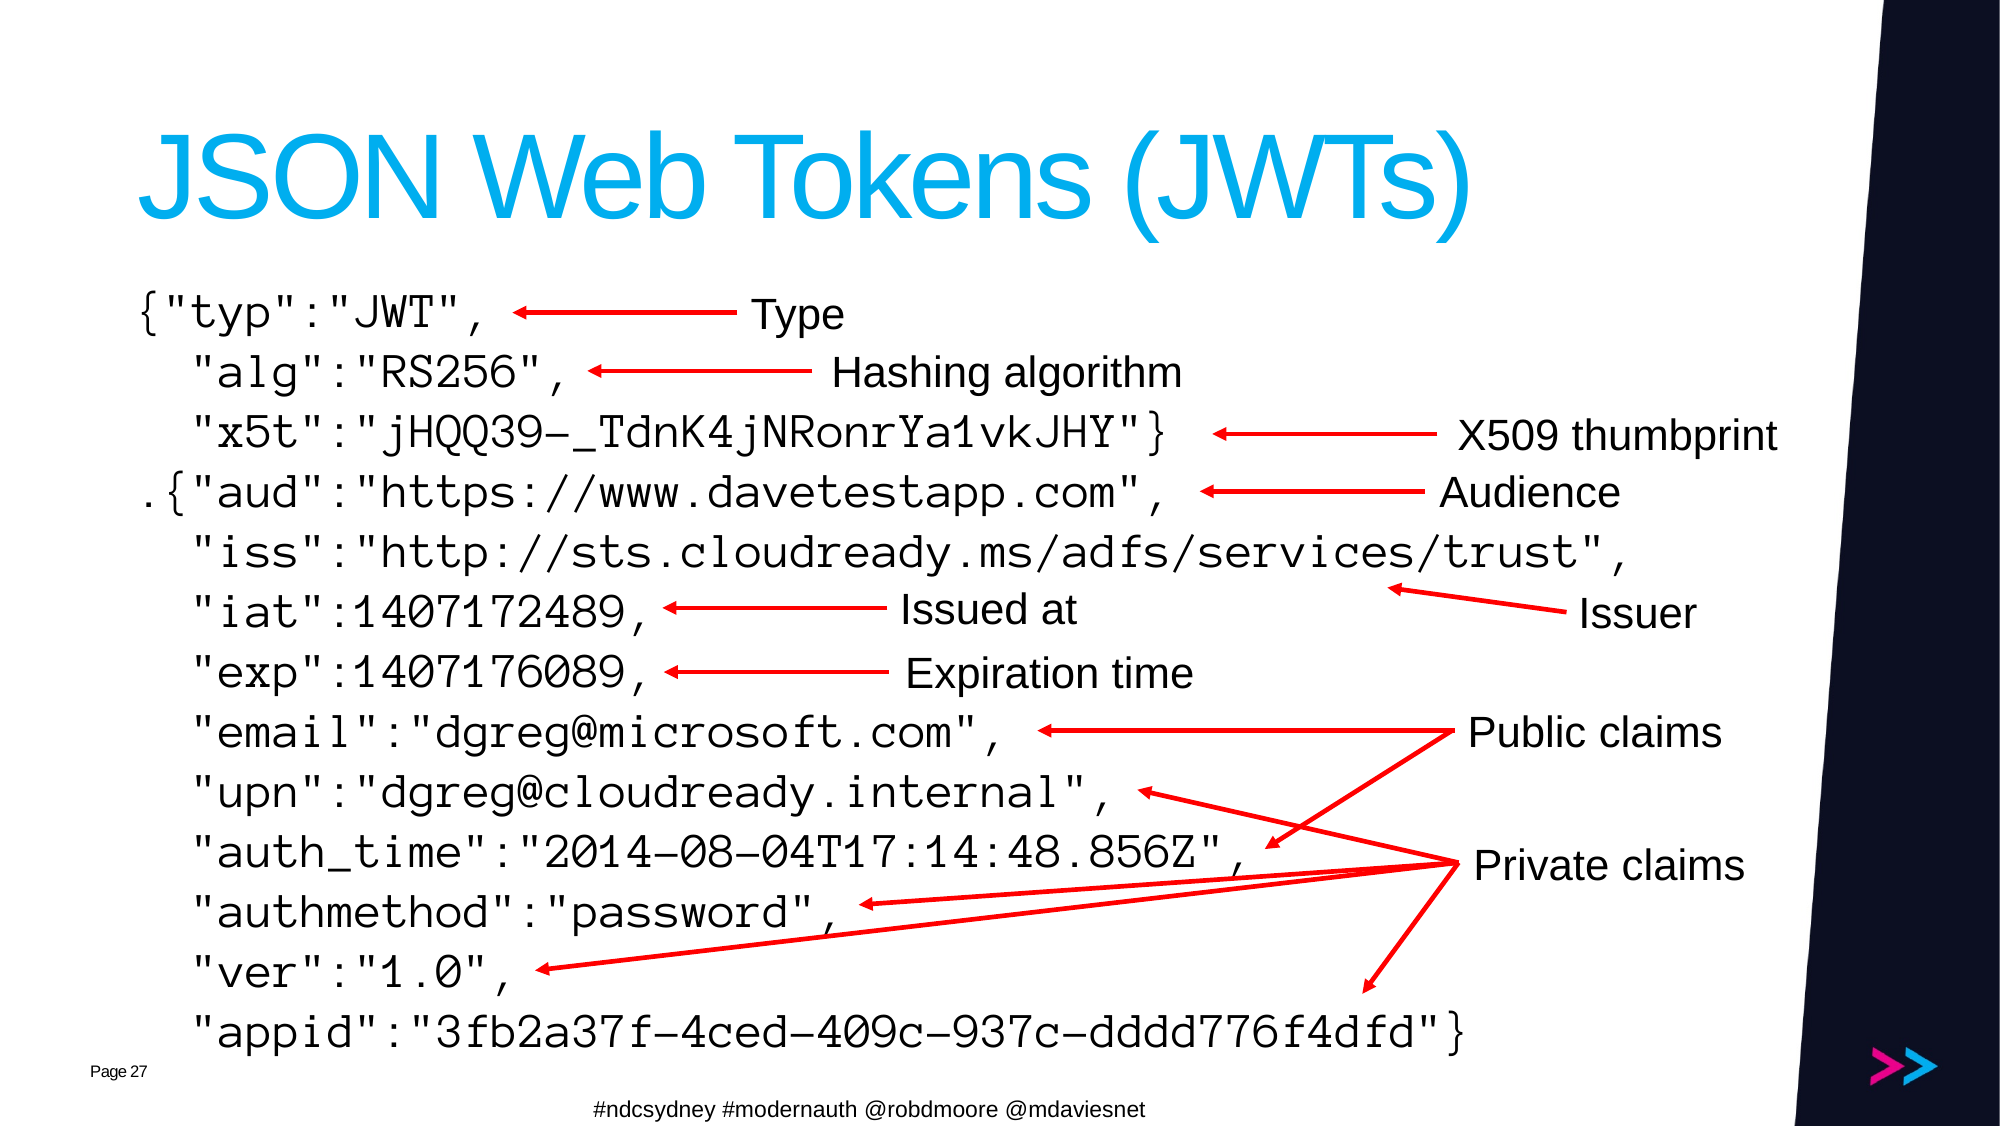

# JSON Web Tokens (JWTs)
{"typ":"JWT",
  "alg":"RS256",
  "x5t":"jHQQ39-_TdnK4jNRonrYa1vkJHY"}
.{"aud":"https://www.davetestapp.com",
  "iss":"http://sts.cloudready.ms/adfs/services/trust",
  "iat":1407172489,
  "exp":1407176089,
  "email":"dgreg@microsoft.com",
  "upn":"dgreg@cloudready.internal",
  "auth_time":"2014-08-04T17:14:48.856Z",
  "authmethod":"password",
  "ver":"1.0",
  "appid":"3fb2a37f-4ced-409c-937c-dddd776f4dfd"}
Type
Hashing algorithm
X509 thumbprint
Audience
Issued at
Issuer
Expiration time
Public claims
Private claims
27